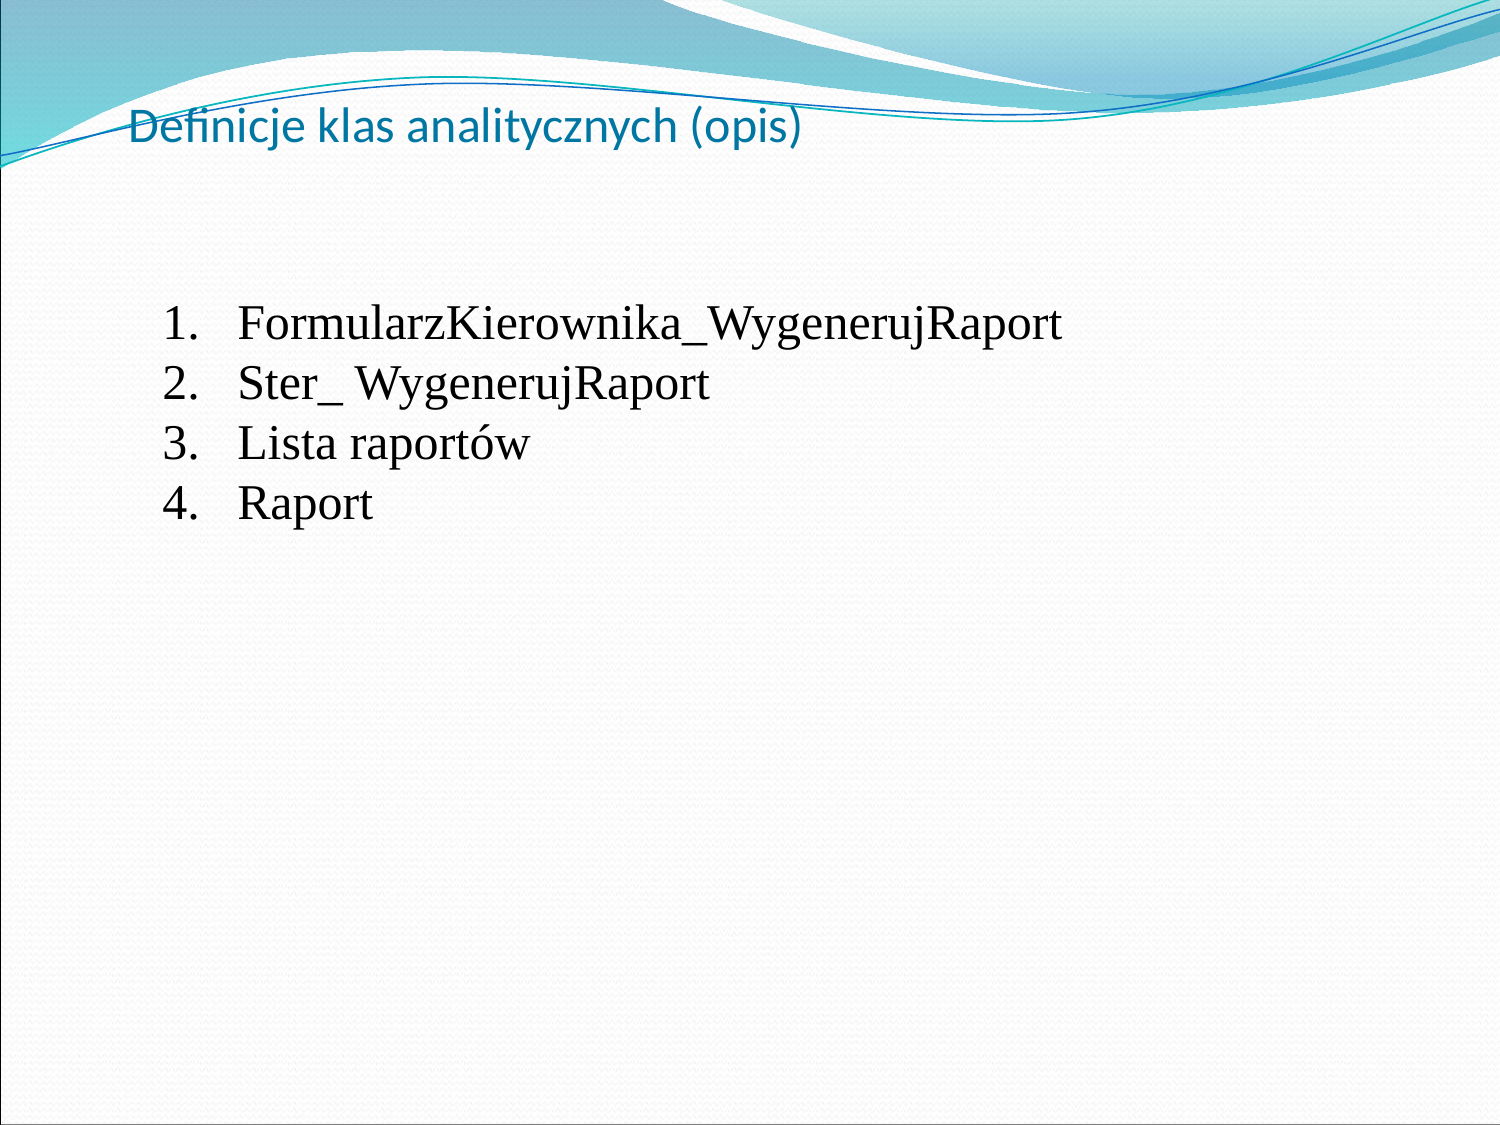

# Definicje klas analitycznych (opis)
FormularzKierownika_WygenerujRaport
Ster_ WygenerujRaport
Lista raportów
Raport